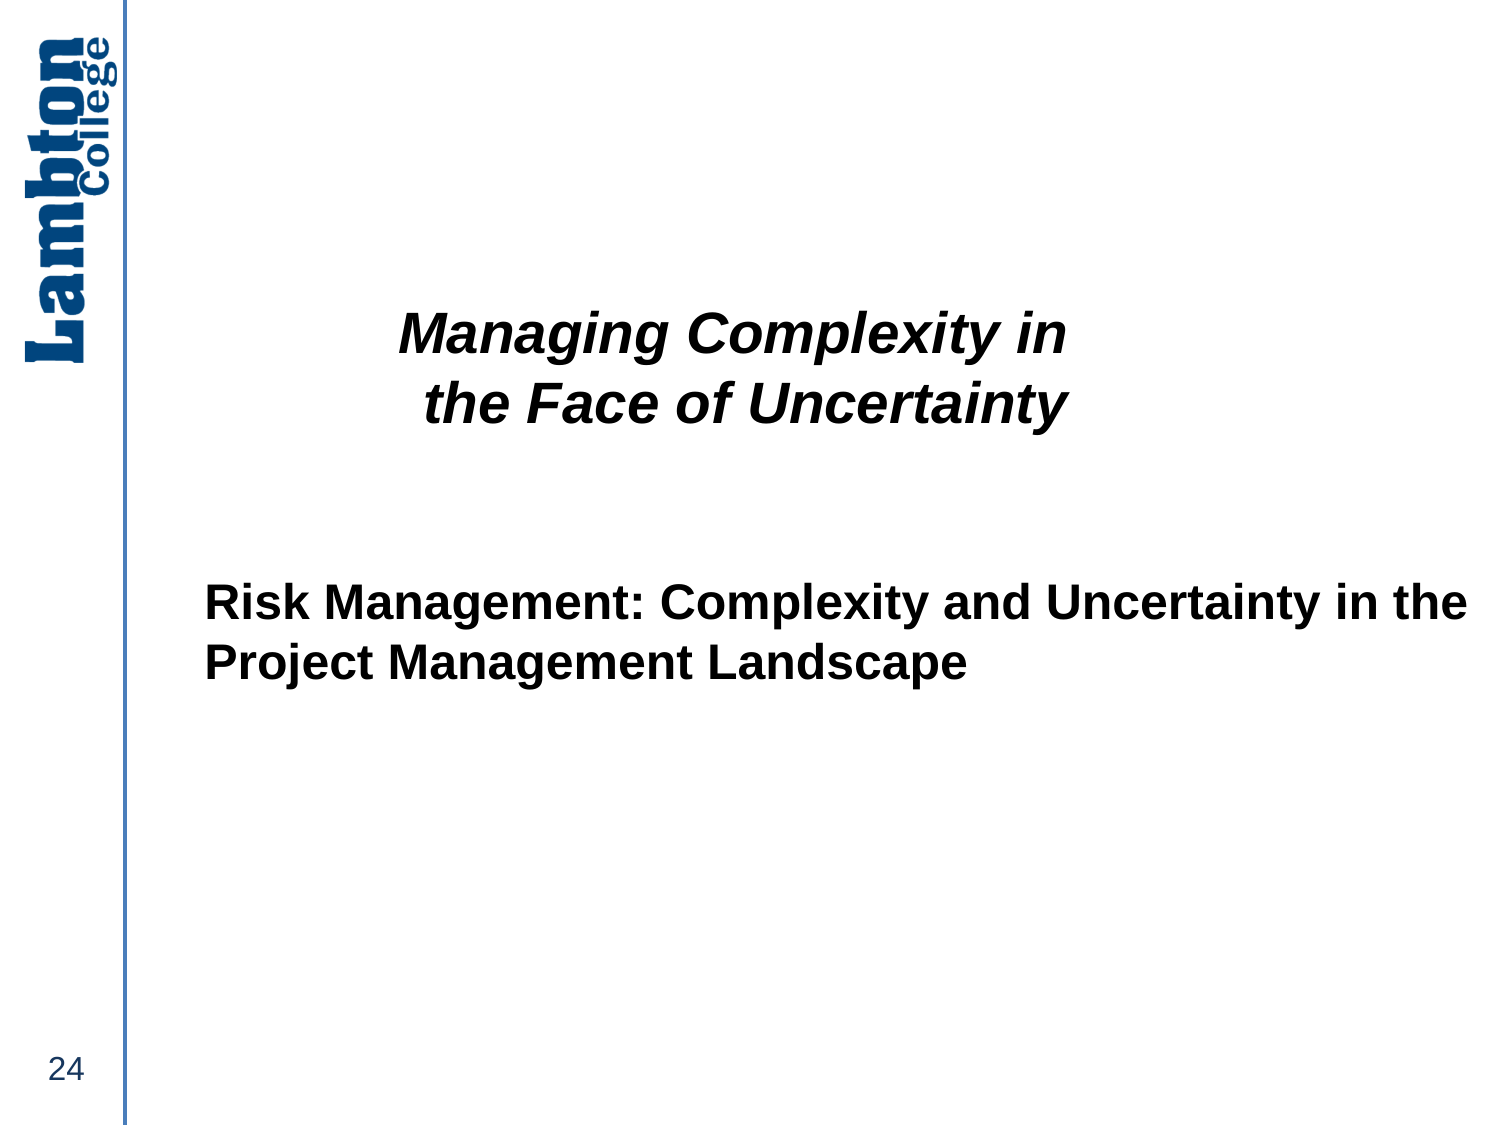

Managing Complexity in the Face of Uncertainty
Risk Management: Complexity and Uncertainty in the Project Management Landscape
24